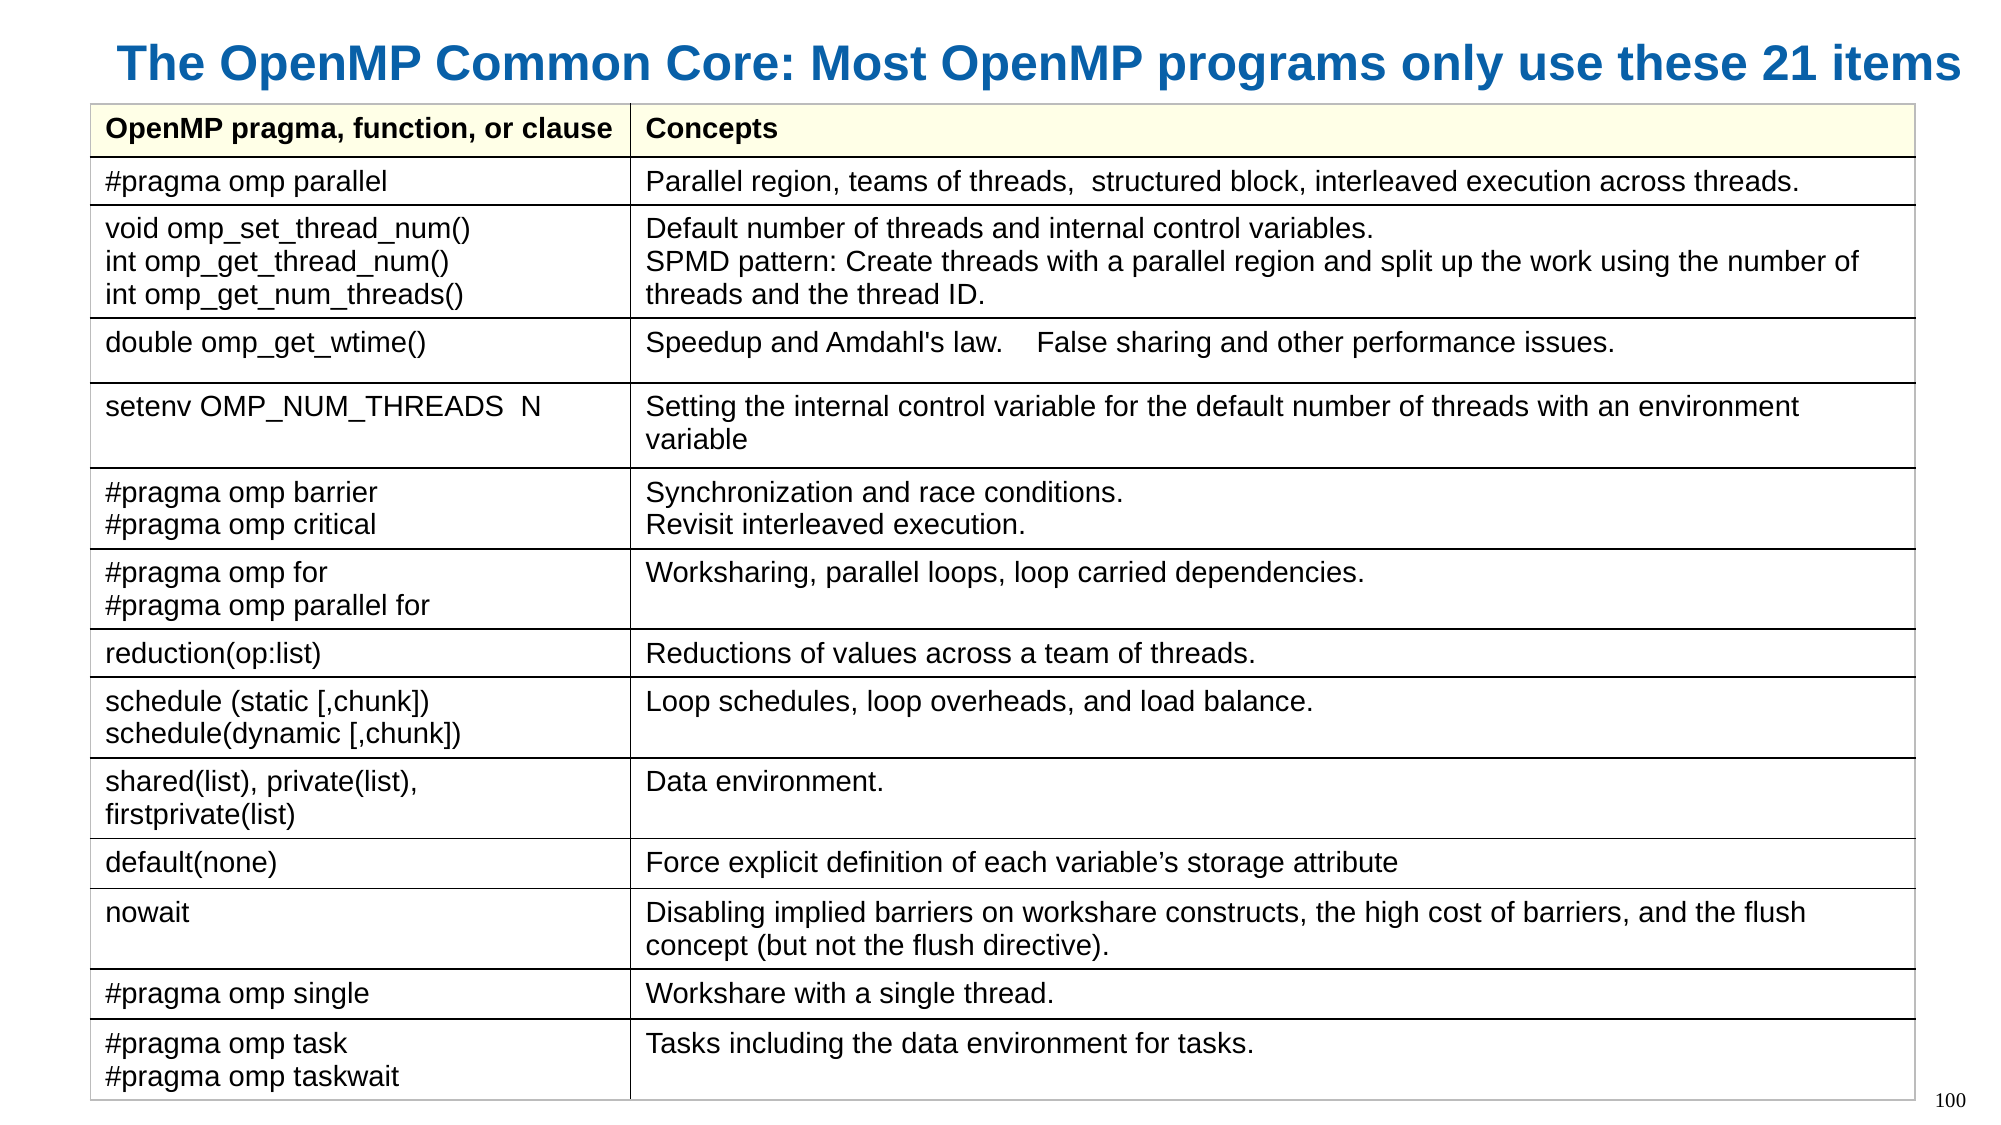

The OpenMP Common Core: Most OpenMP programs only use these 21 items
| OpenMP pragma, function, or clause | Concepts |
| --- | --- |
| #pragma omp parallel | Parallel region, teams of threads, structured block, interleaved execution across threads. |
| void omp\_set\_thread\_num() int omp\_get\_thread\_num() int omp\_get\_num\_threads() | Default number of threads and internal control variables. SPMD pattern: Create threads with a parallel region and split up the work using the number of threads and the thread ID. |
| double omp\_get\_wtime() | Speedup and Amdahl's law. False sharing and other performance issues. |
| setenv OMP\_NUM\_THREADS N | Setting the internal control variable for the default number of threads with an environment variable |
| #pragma omp barrier #pragma omp critical | Synchronization and race conditions. Revisit interleaved execution. |
| #pragma omp for #pragma omp parallel for | Worksharing, parallel loops, loop carried dependencies. |
| reduction(op:list) | Reductions of values across a team of threads. |
| schedule (static [,chunk]) schedule(dynamic [,chunk]) | Loop schedules, loop overheads, and load balance. |
| shared(list), private(list), firstprivate(list) | Data environment. |
| default(none) | Force explicit definition of each variable’s storage attribute |
| nowait | Disabling implied barriers on workshare constructs, the high cost of barriers, and the flush concept (but not the flush directive). |
| #pragma omp single | Workshare with a single thread. |
| #pragma omp task #pragma omp taskwait | Tasks including the data environment for tasks. |
100